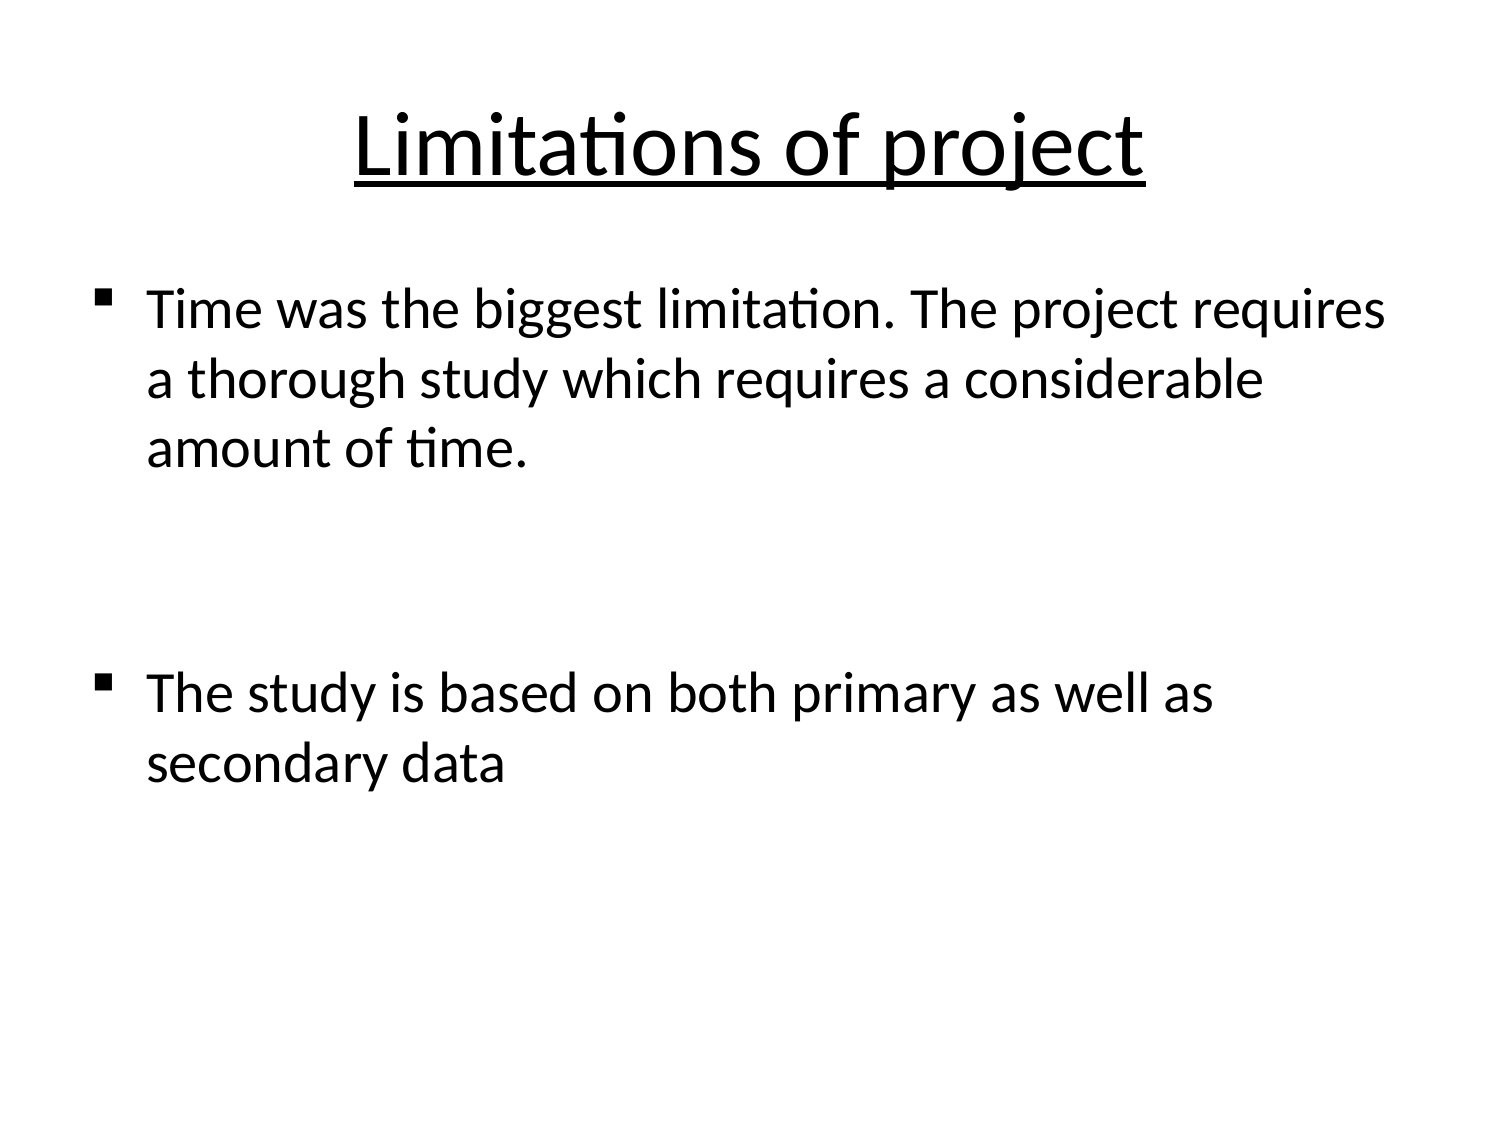

# Limitations of project
Time was the biggest limitation. The project requires a thorough study which requires a considerable amount of time.

The study is based on both primary as well as secondary data